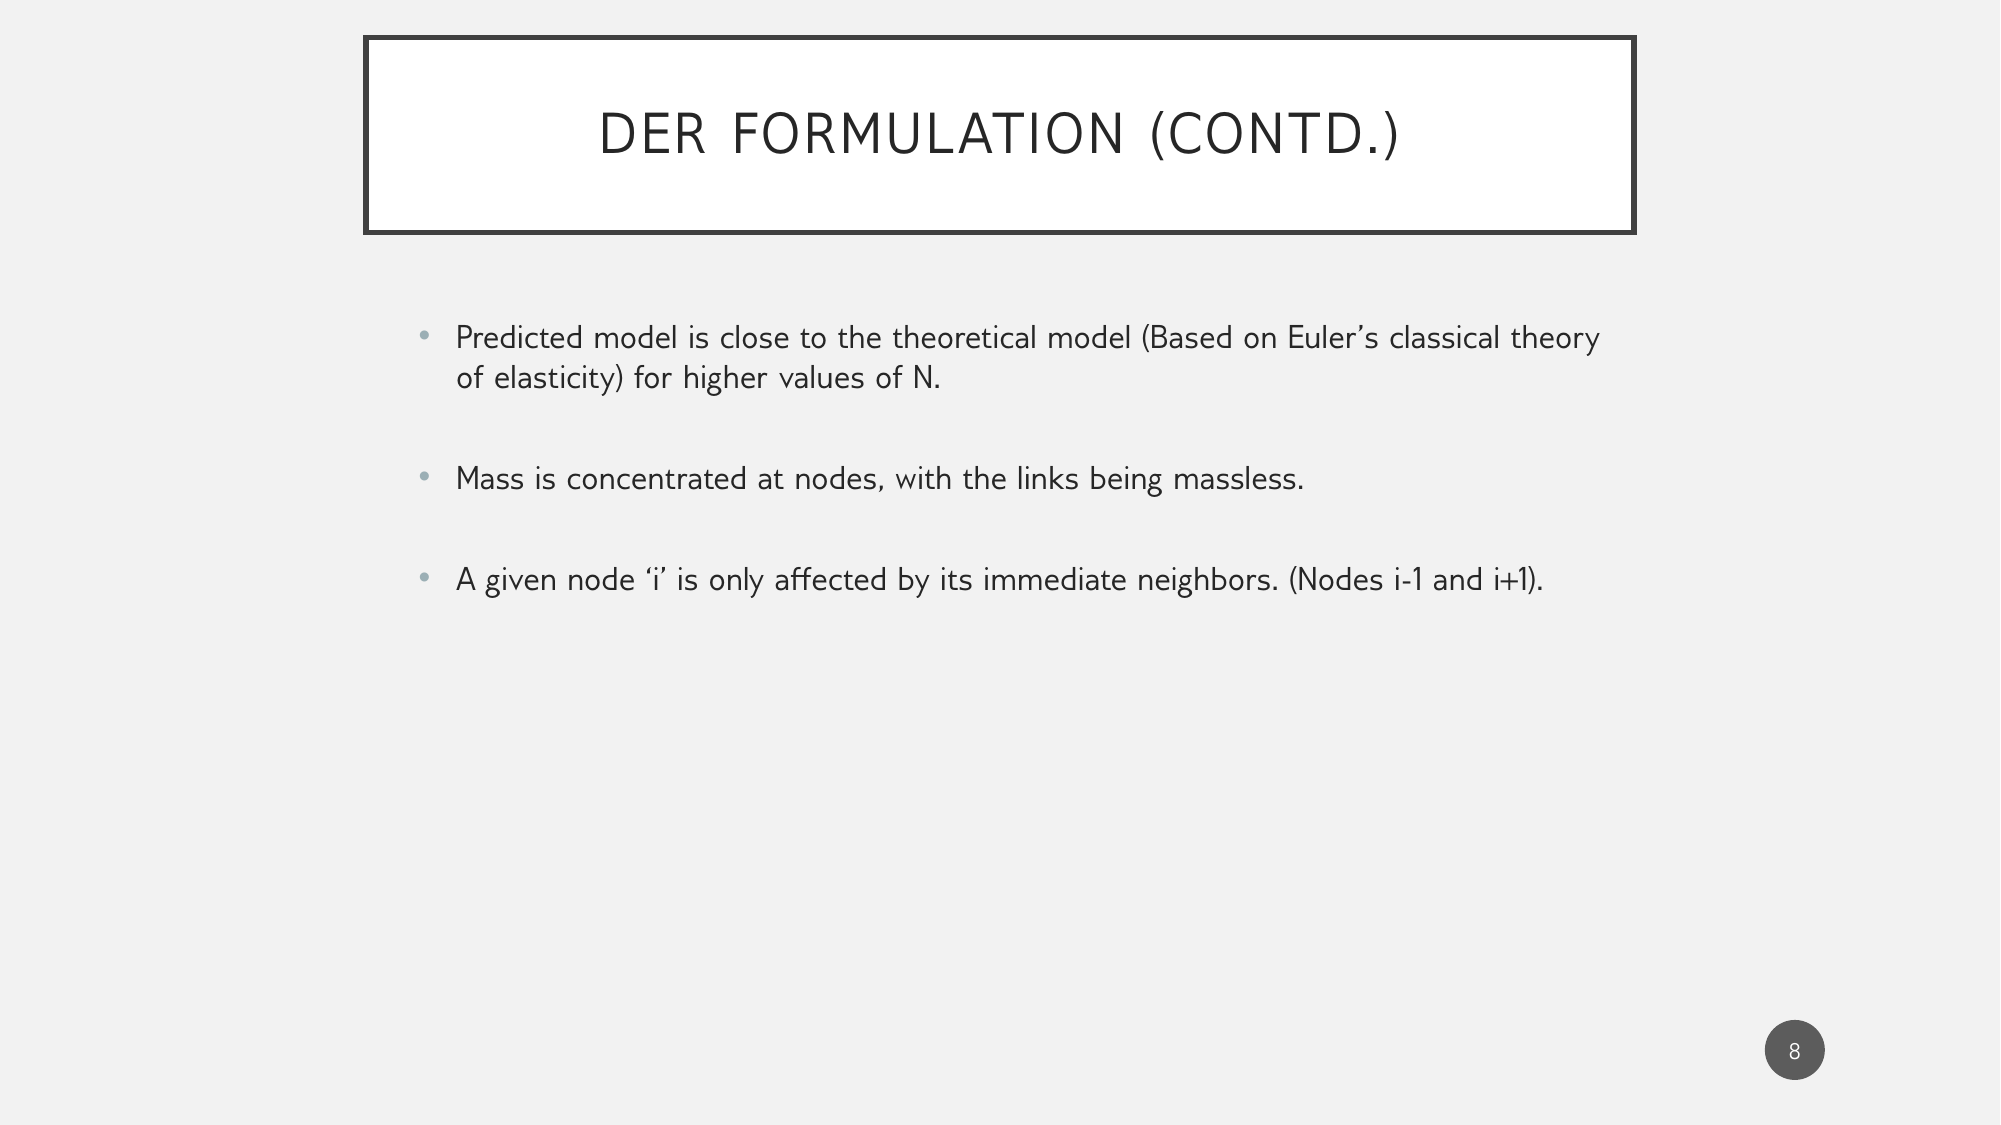

# DER Formulation (Contd.)
Predicted model is close to the theoretical model (Based on Euler’s classical theory of elasticity) for higher values of N.
Mass is concentrated at nodes, with the links being massless.
A given node ‘i’ is only affected by its immediate neighbors. (Nodes i-1 and i+1).

8